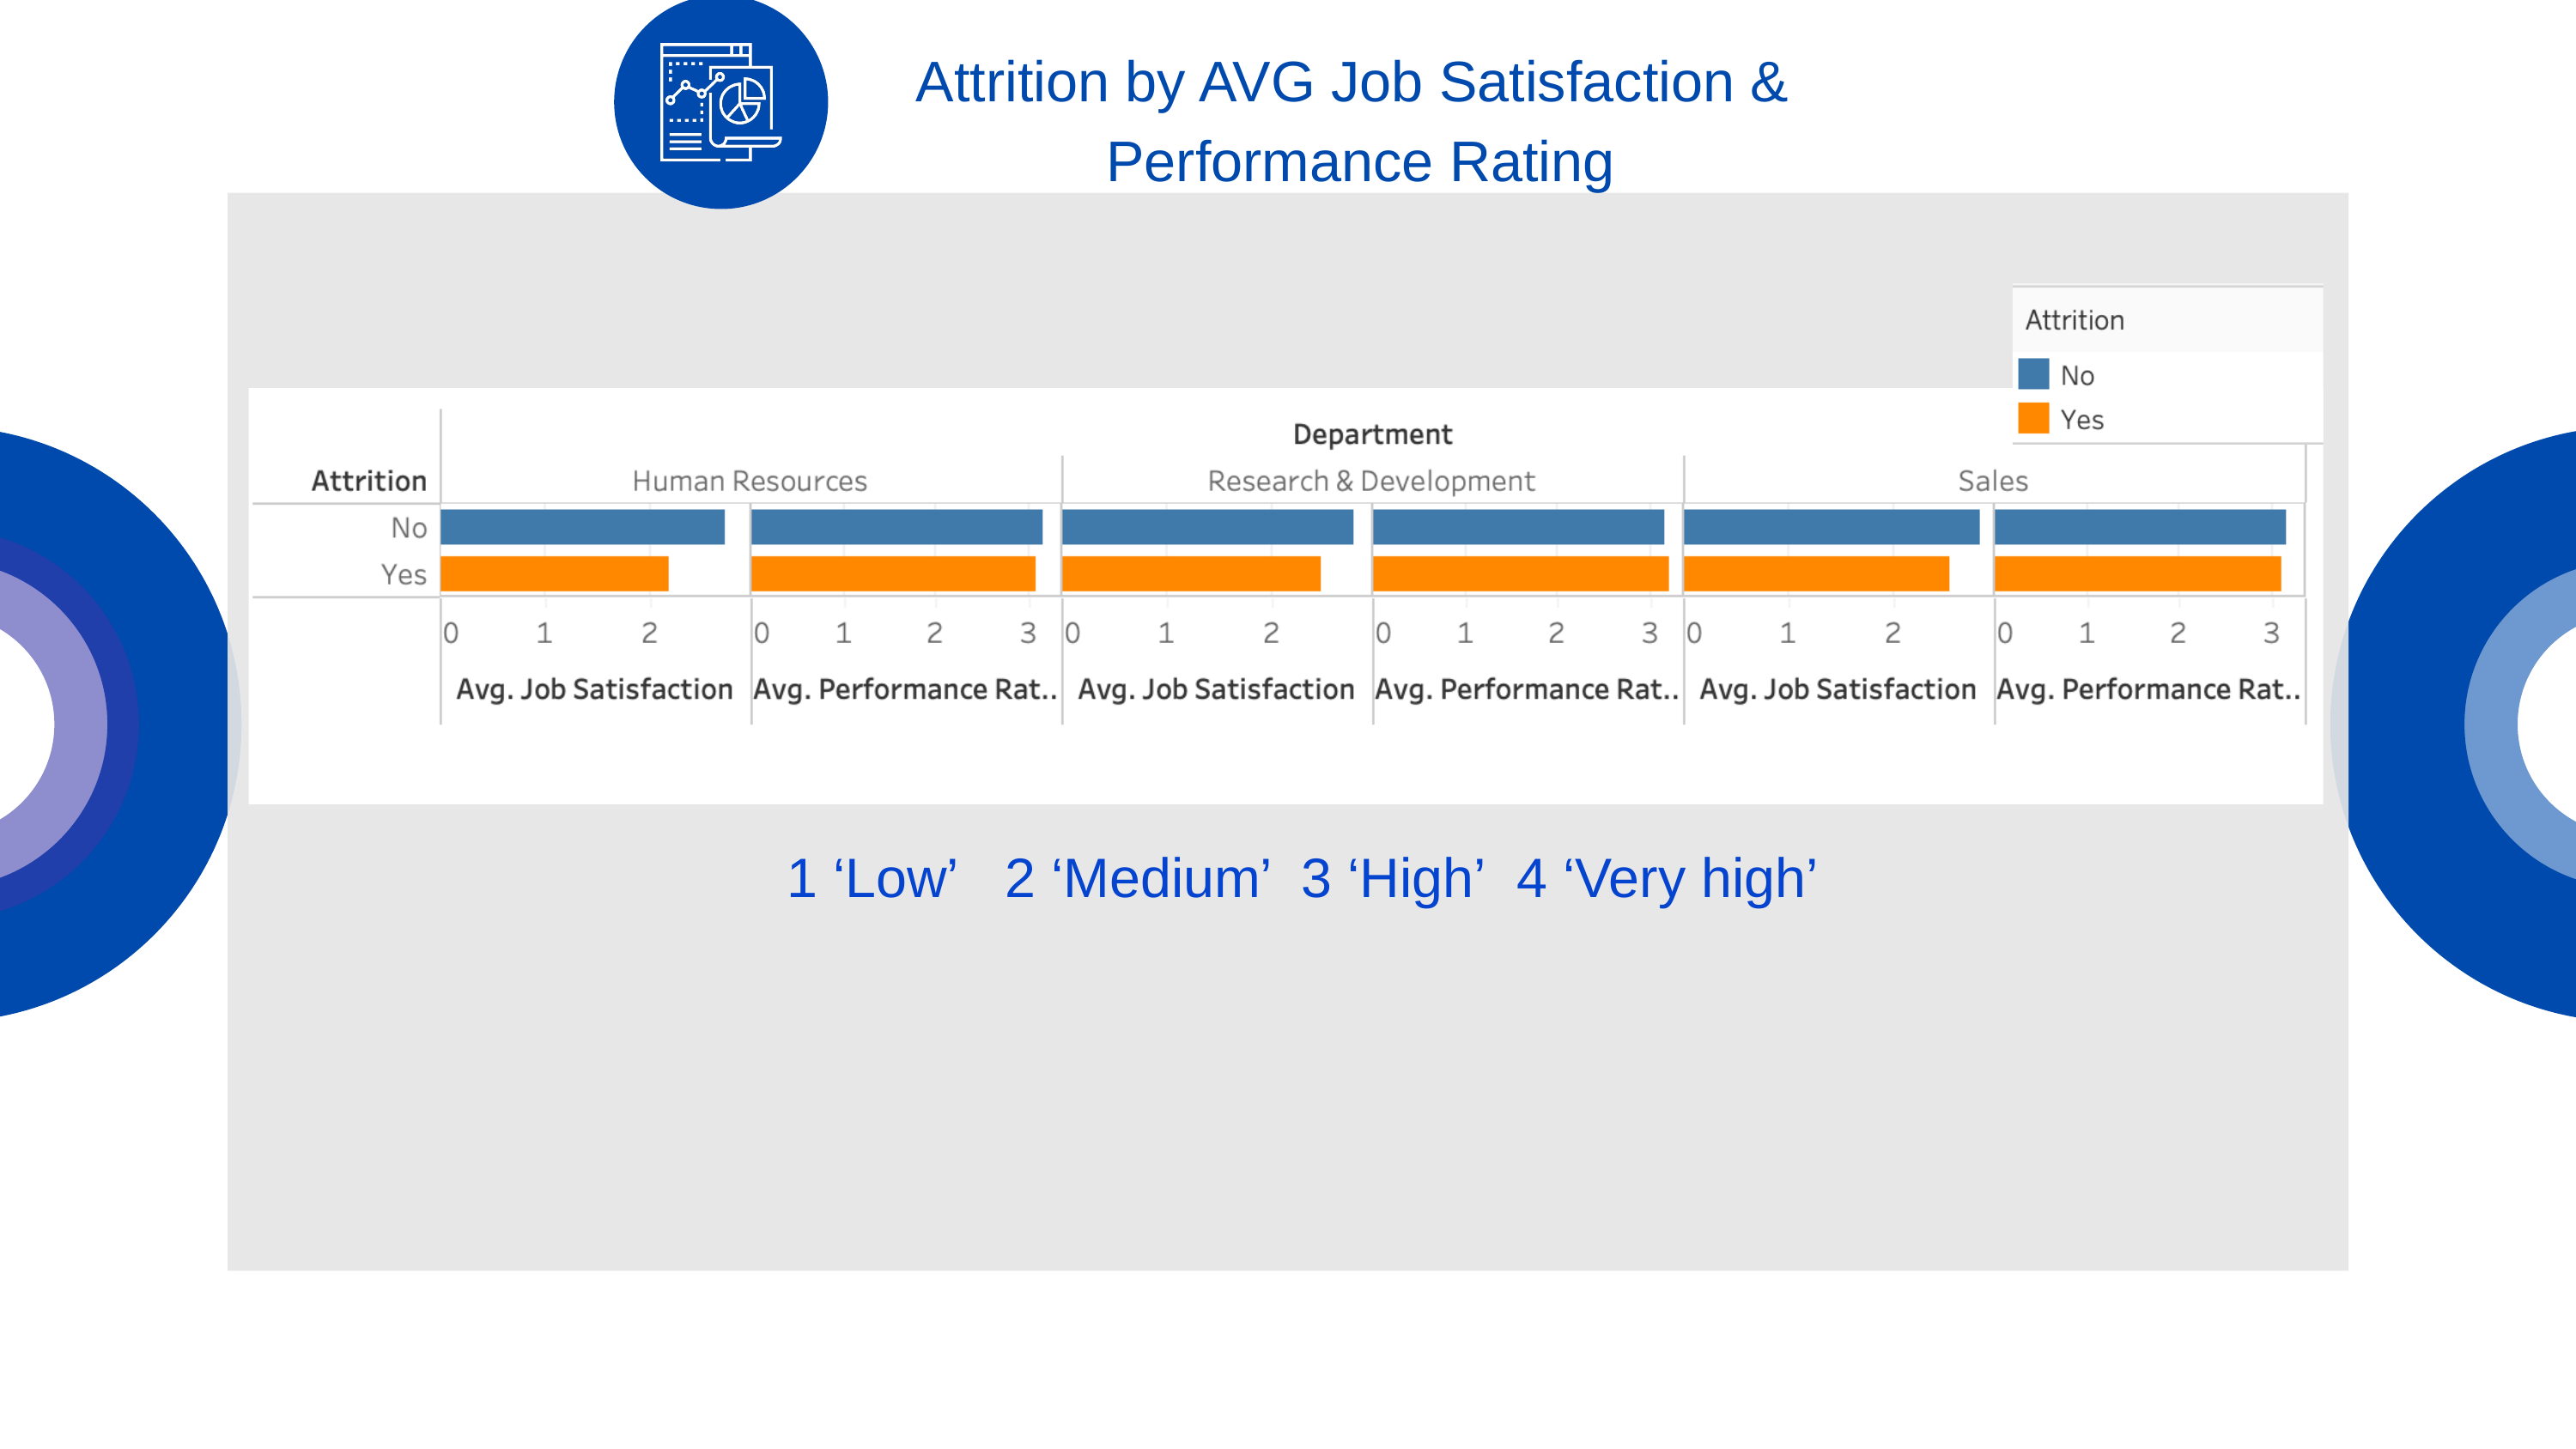

Attrition by AVG Job Satisfaction &
 Performance Rating

1 ‘Low’   2 ‘Medium’  3 ‘High’  4 ‘Very high’